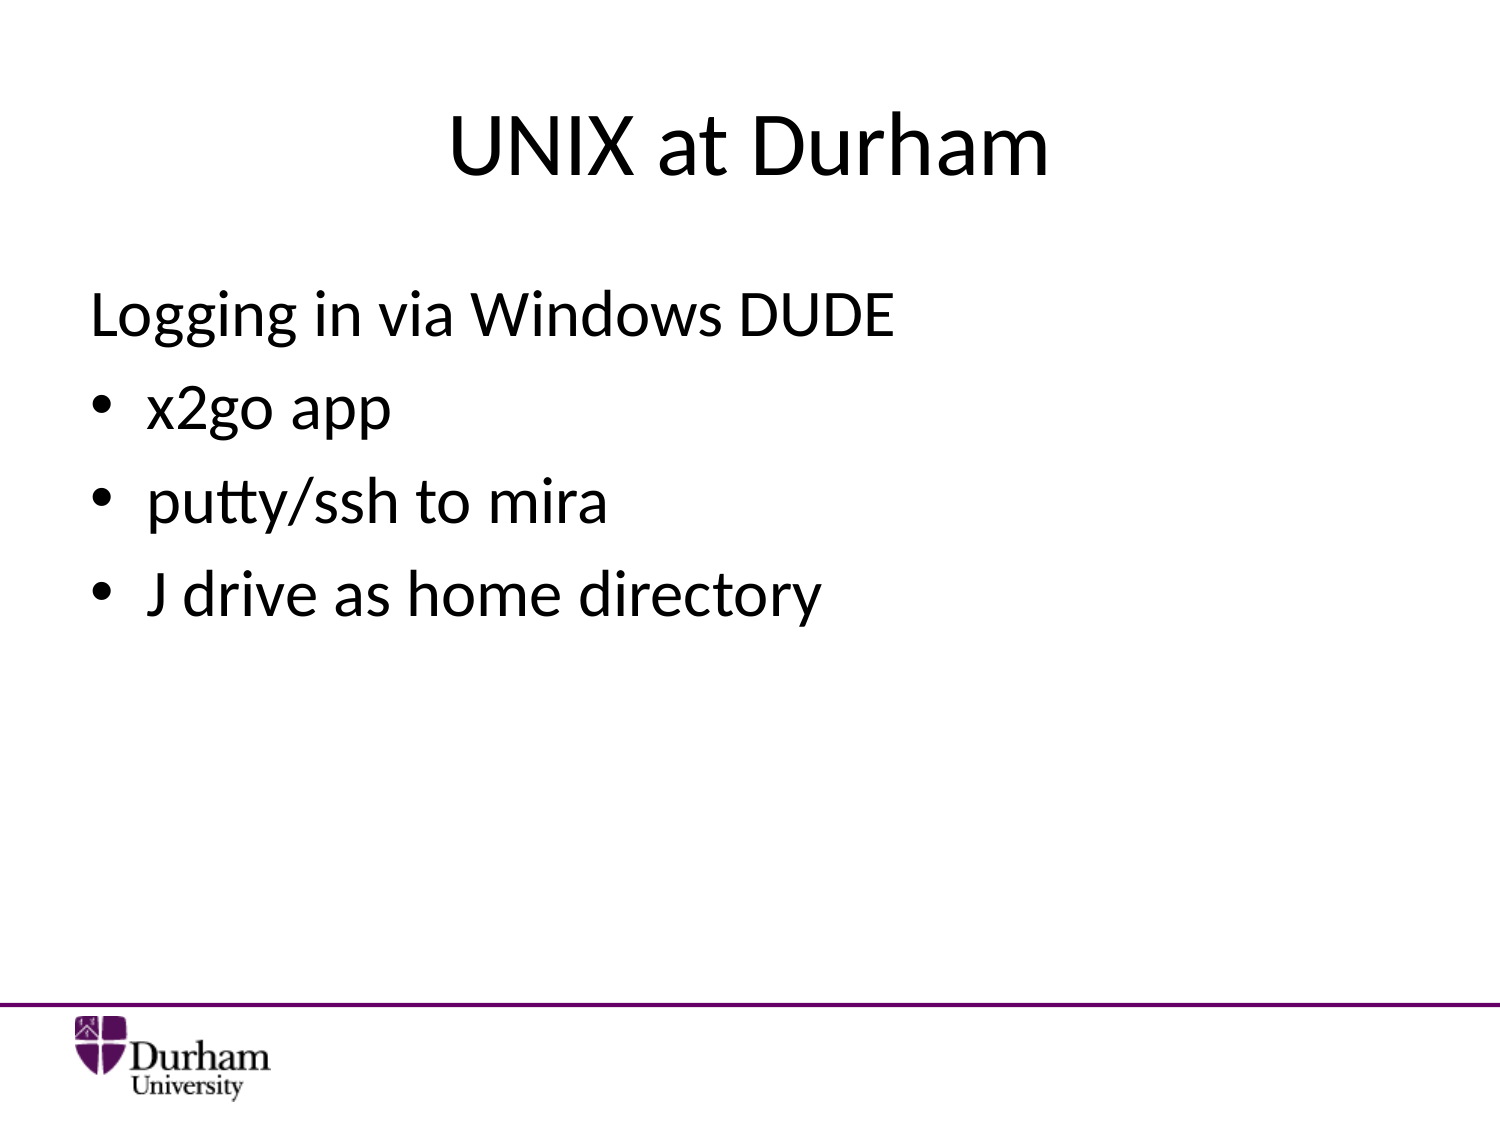

# UNIX at Durham
Logging in via Windows DUDE
x2go app
putty/ssh to mira
J drive as home directory